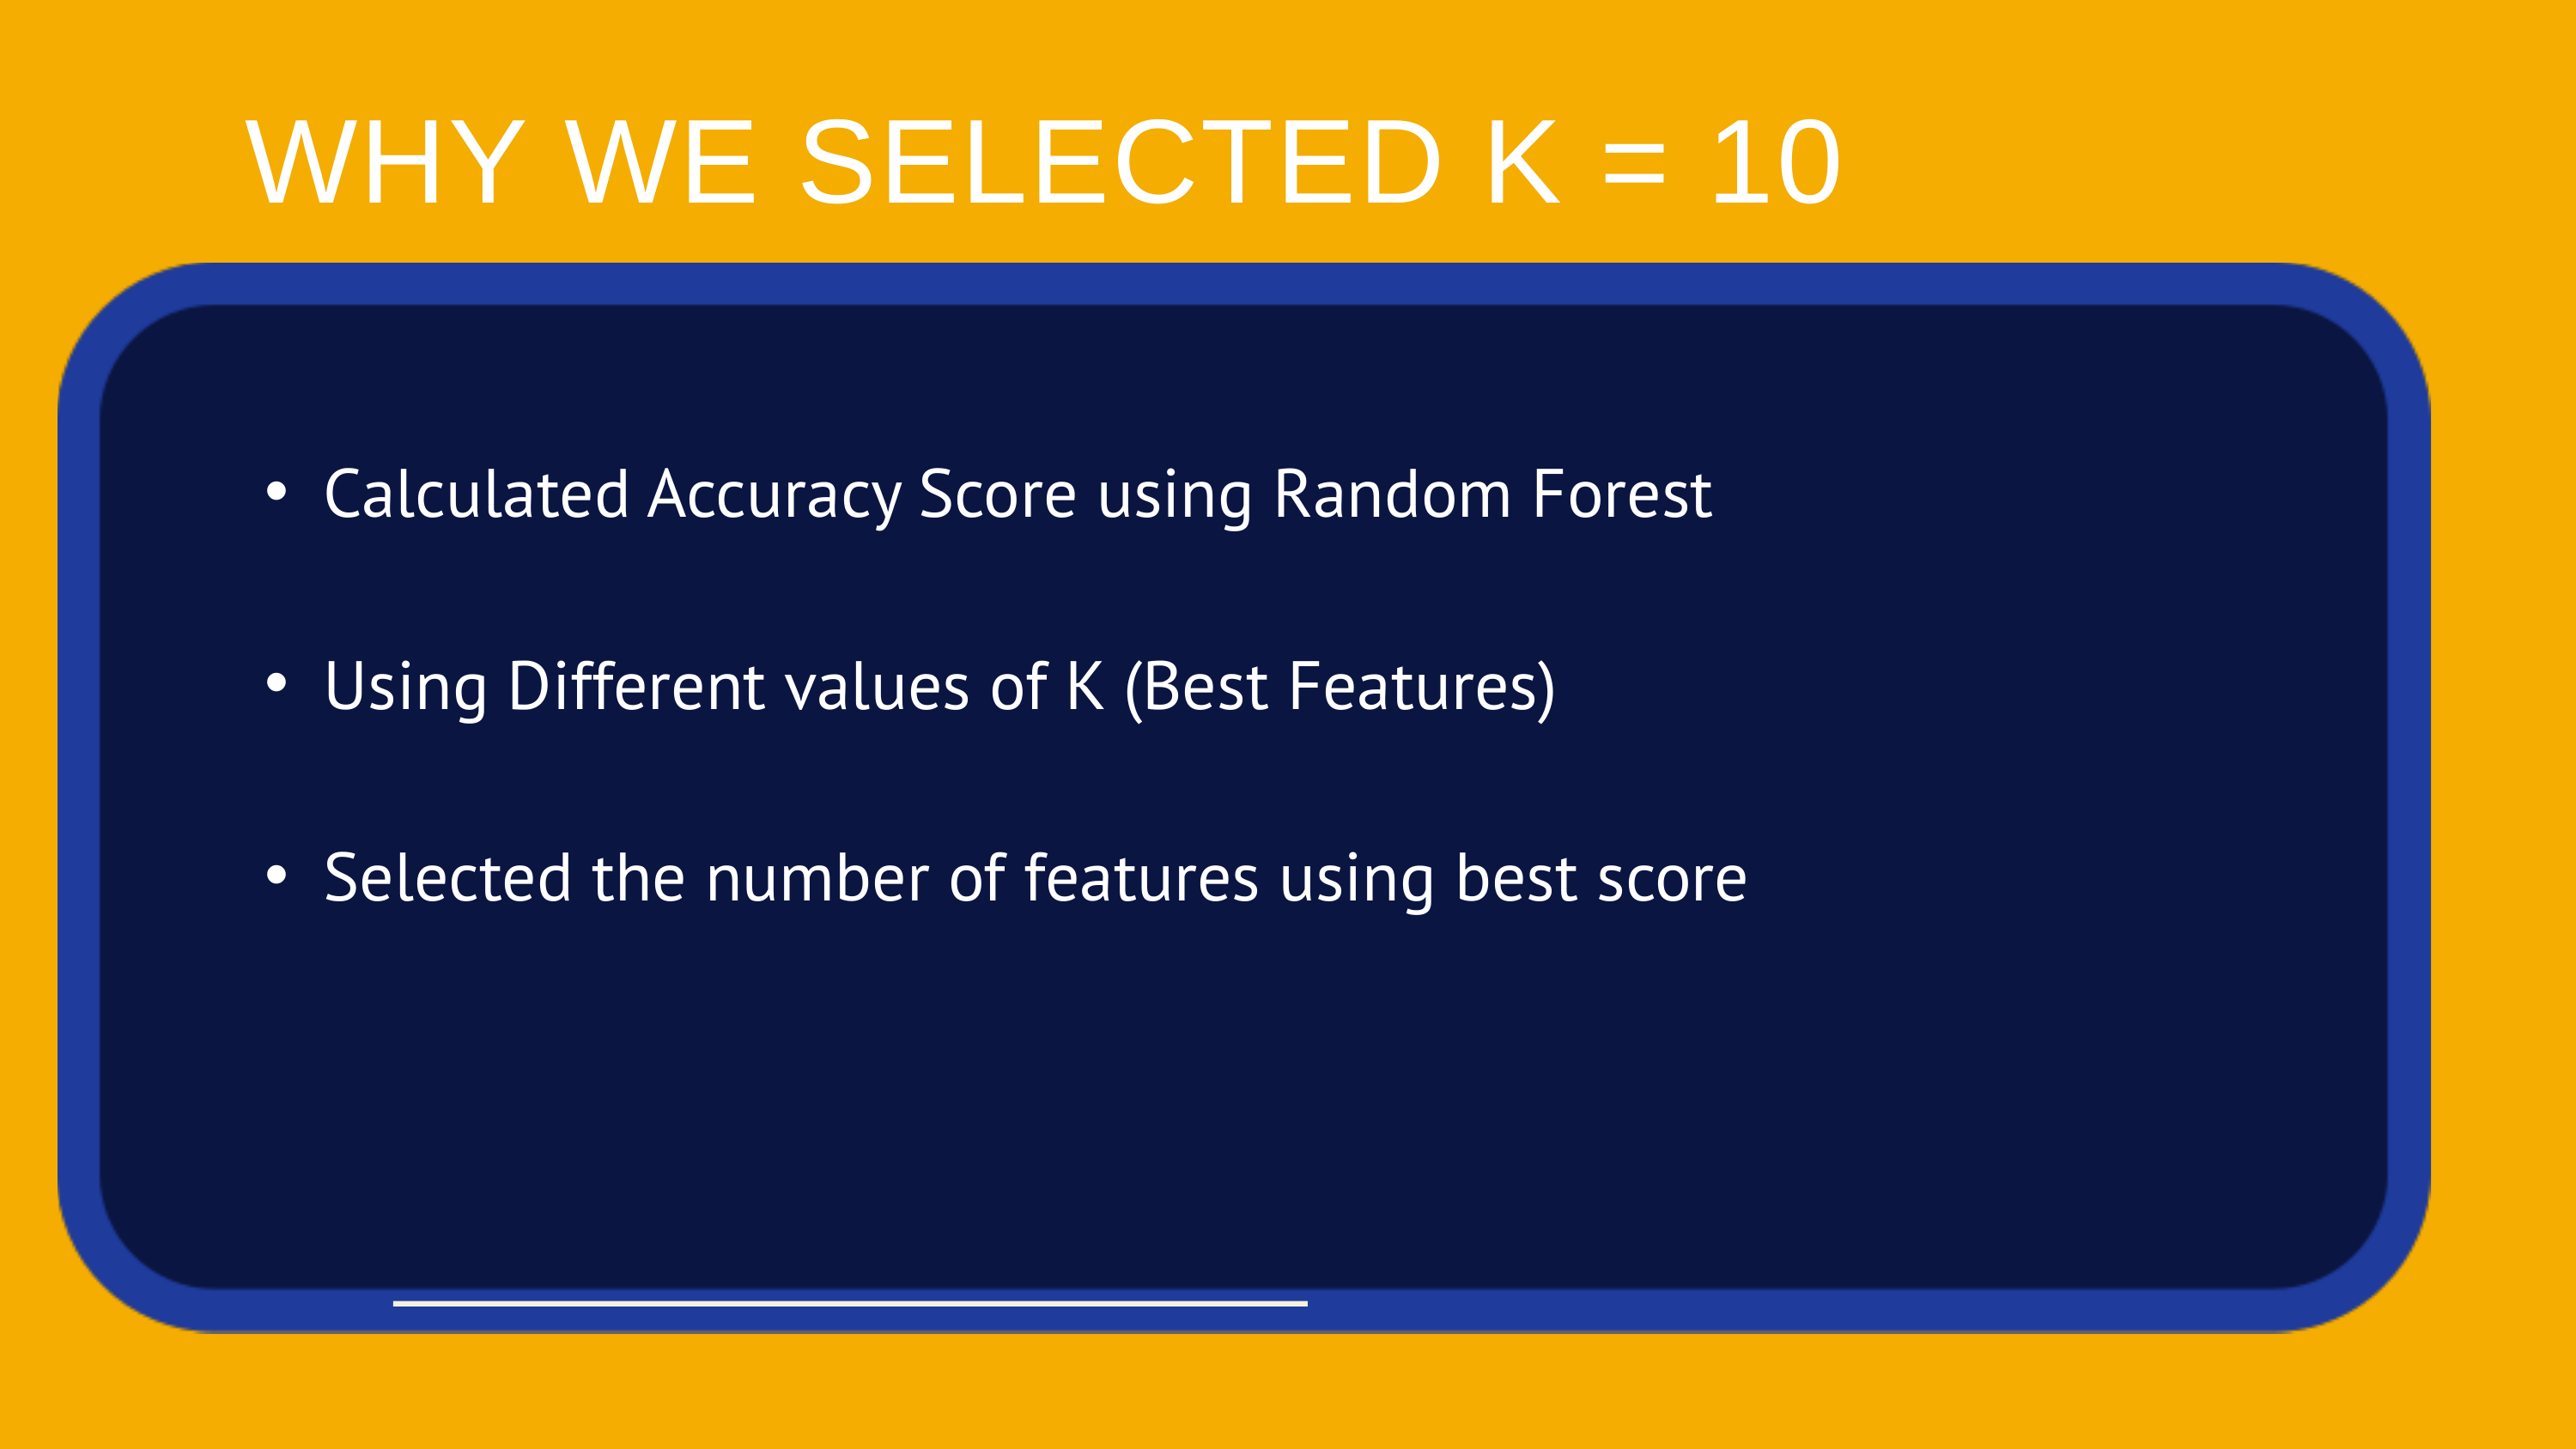

WHY WE SELECTED K = 10

Calculated Accuracy Score using Random Forest

Using Different values of K (Best Features)

Selected the number of features using best score